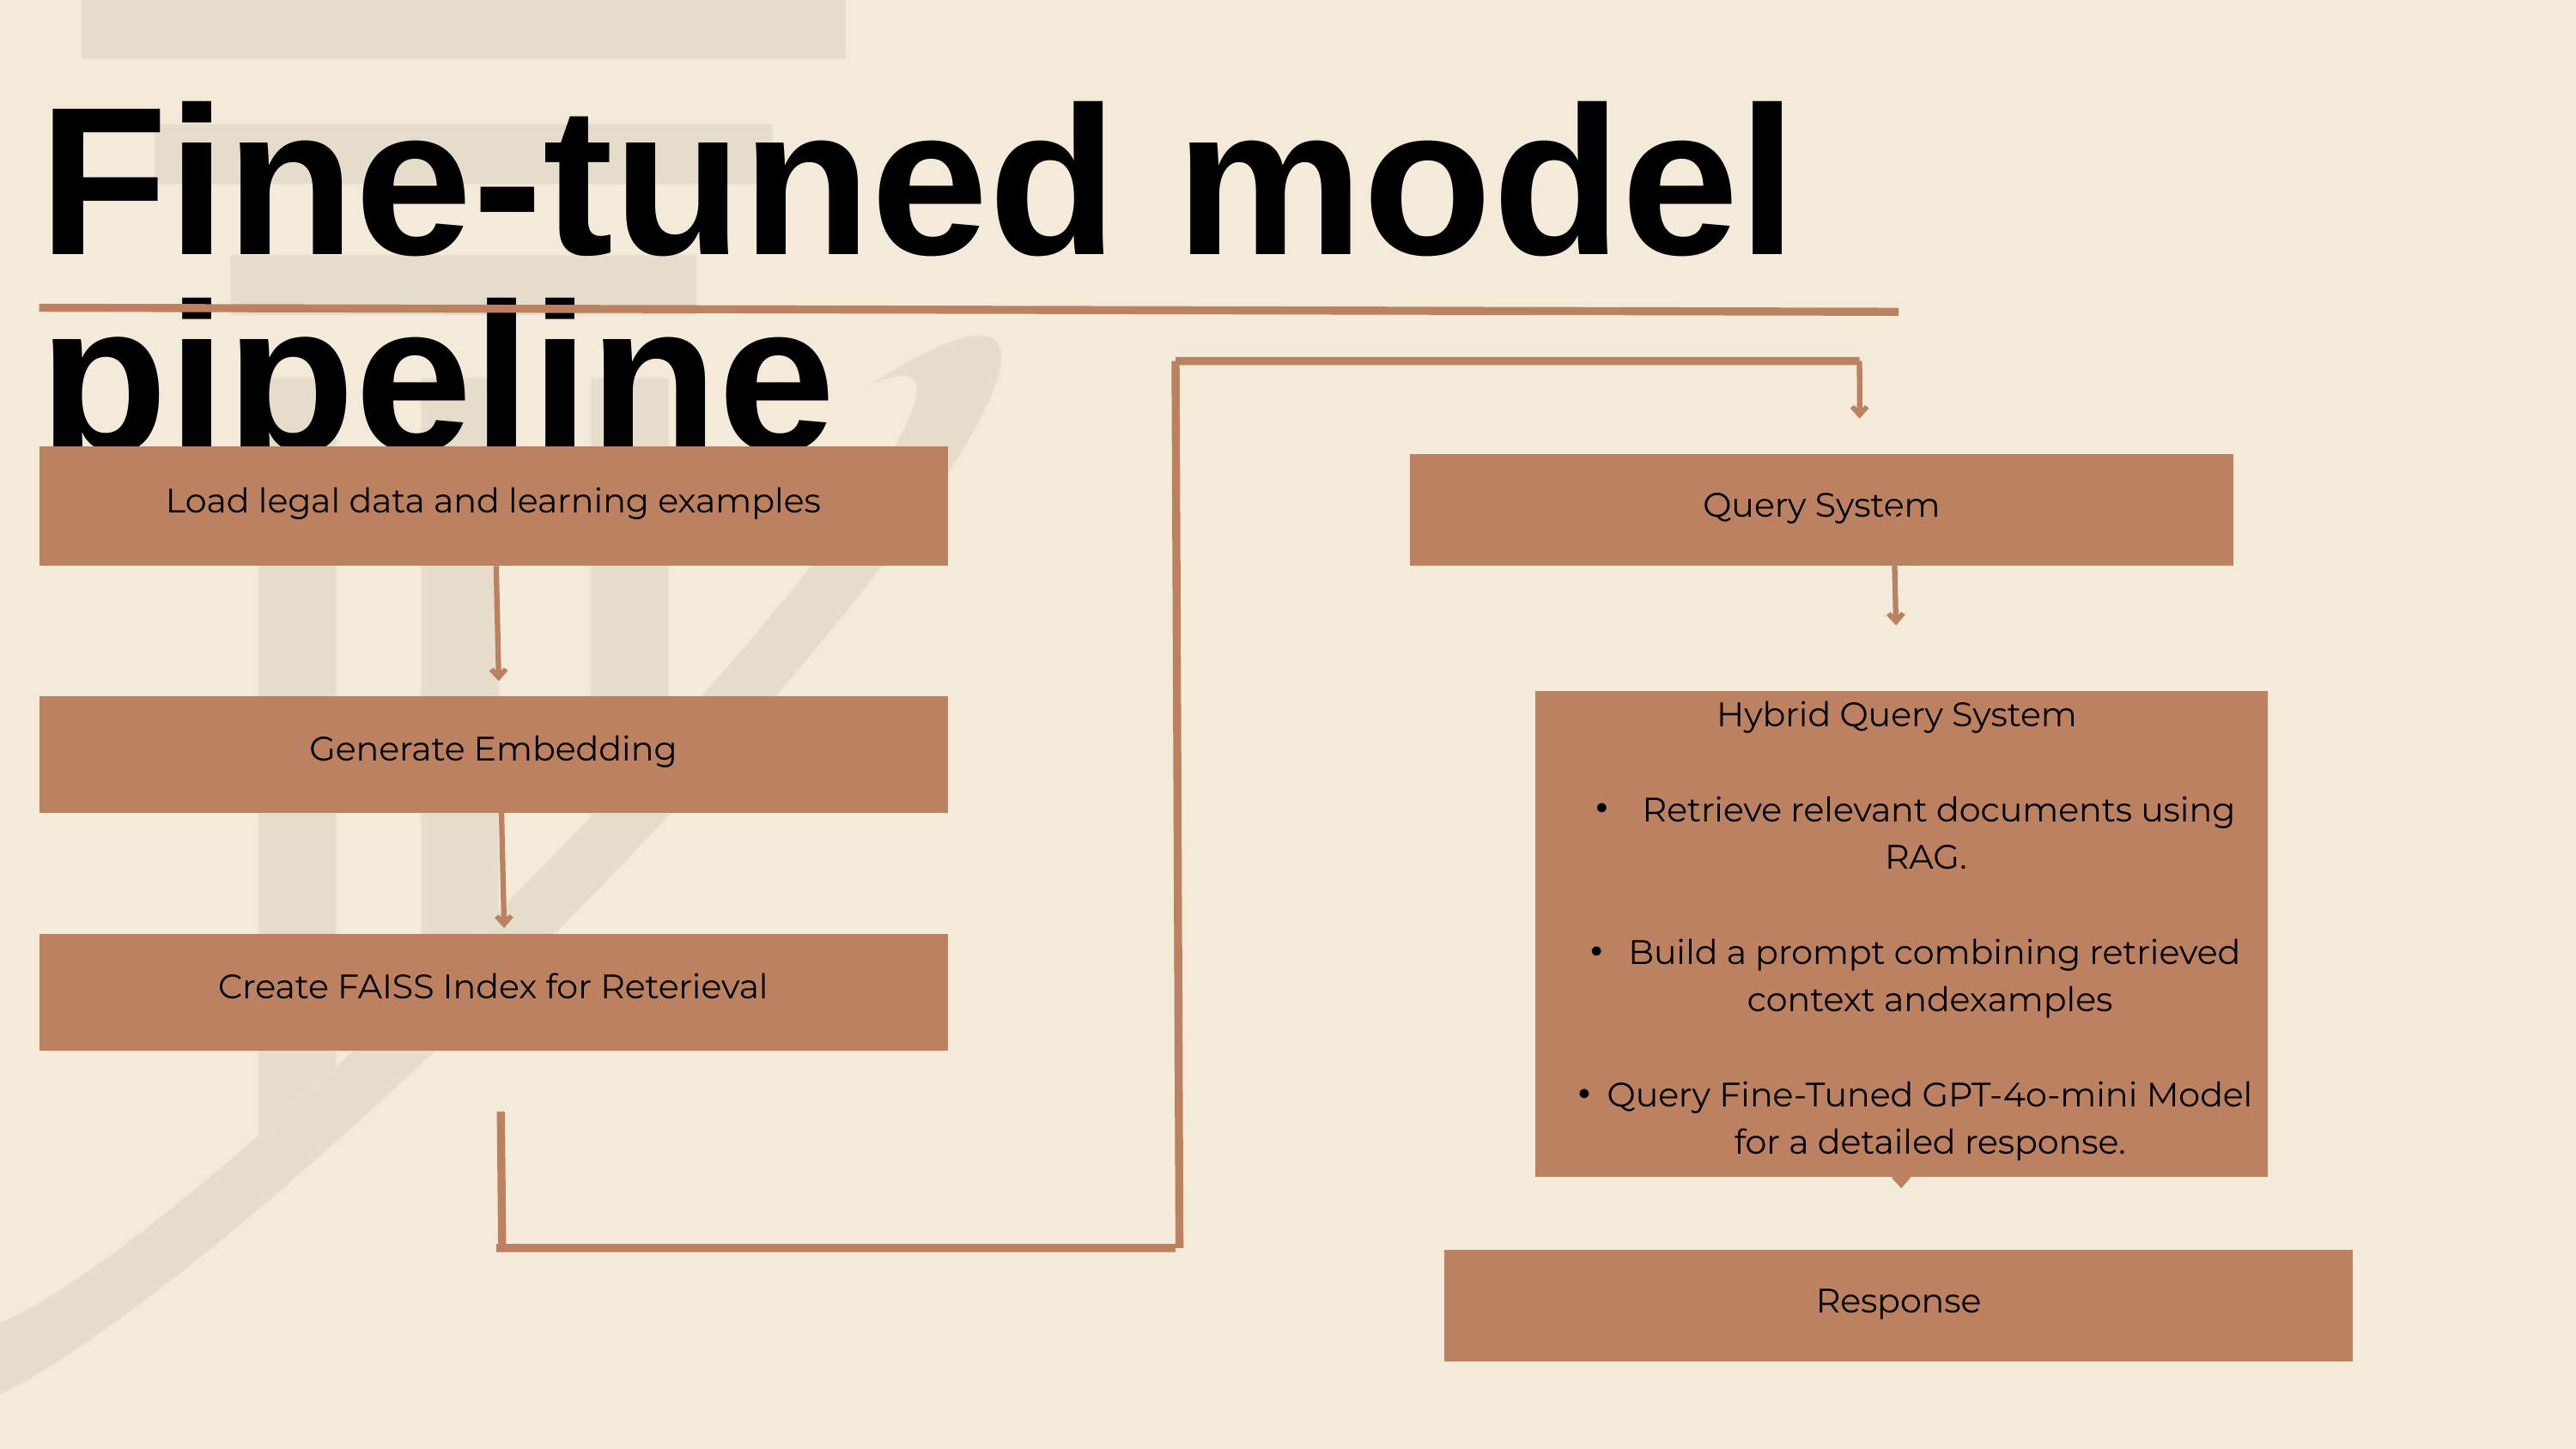

Fine-tuned model pipeline

Load legal data and learning examples

Query System

Hybrid Query System

  Retrieve relevant documents using RAG.

 Build a prompt combining retrieved context andexamples

Query Fine-Tuned GPT-4o-mini Model for a detailed response.

Generate Embedding

Create FAISS Index for Reterieval

Response